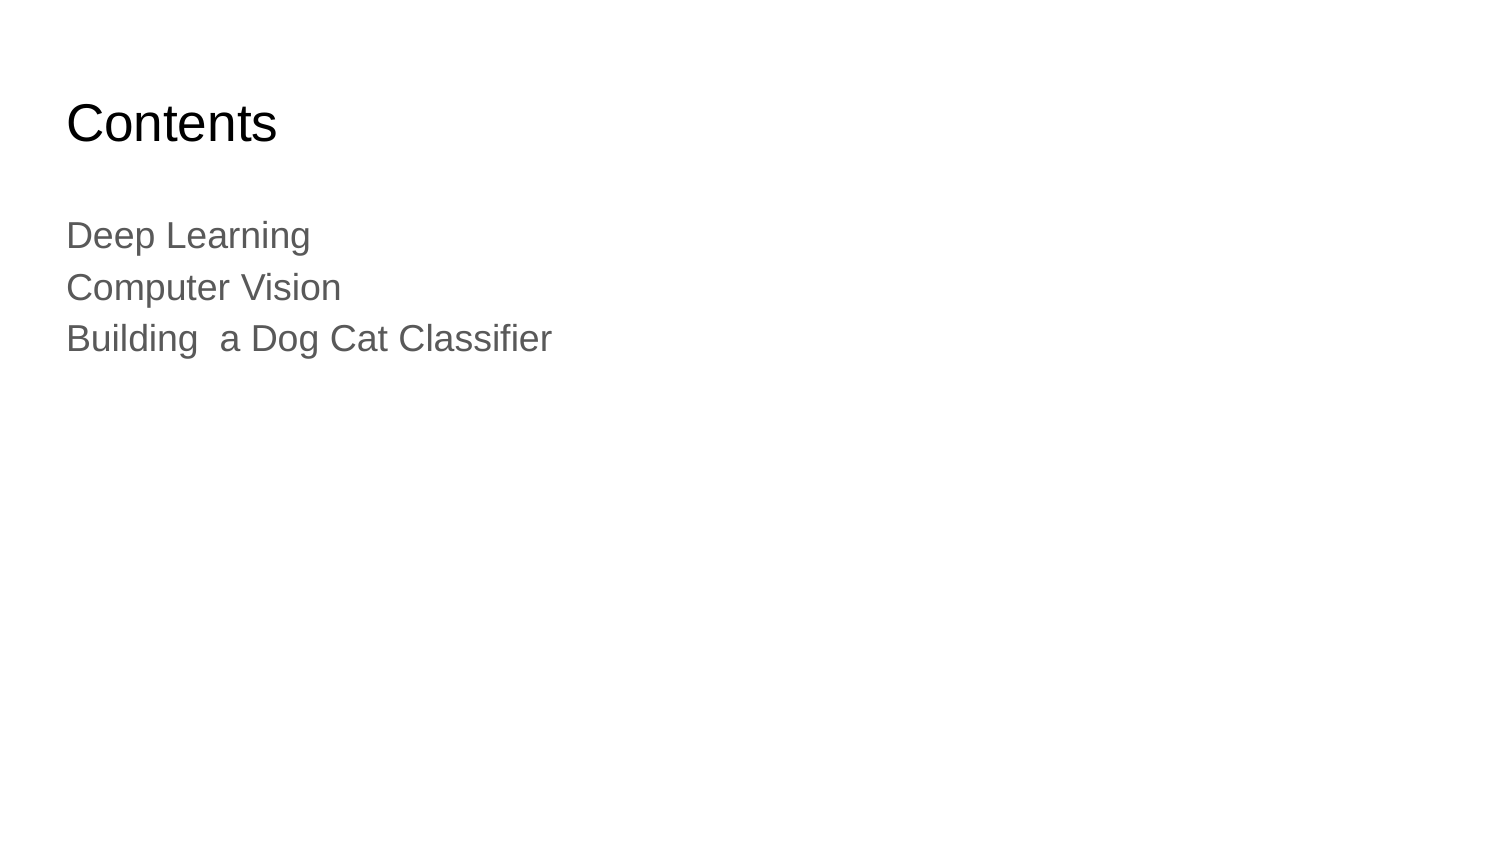

# Contents
Deep Learning
Computer Vision
Building  a Dog Cat Classifier